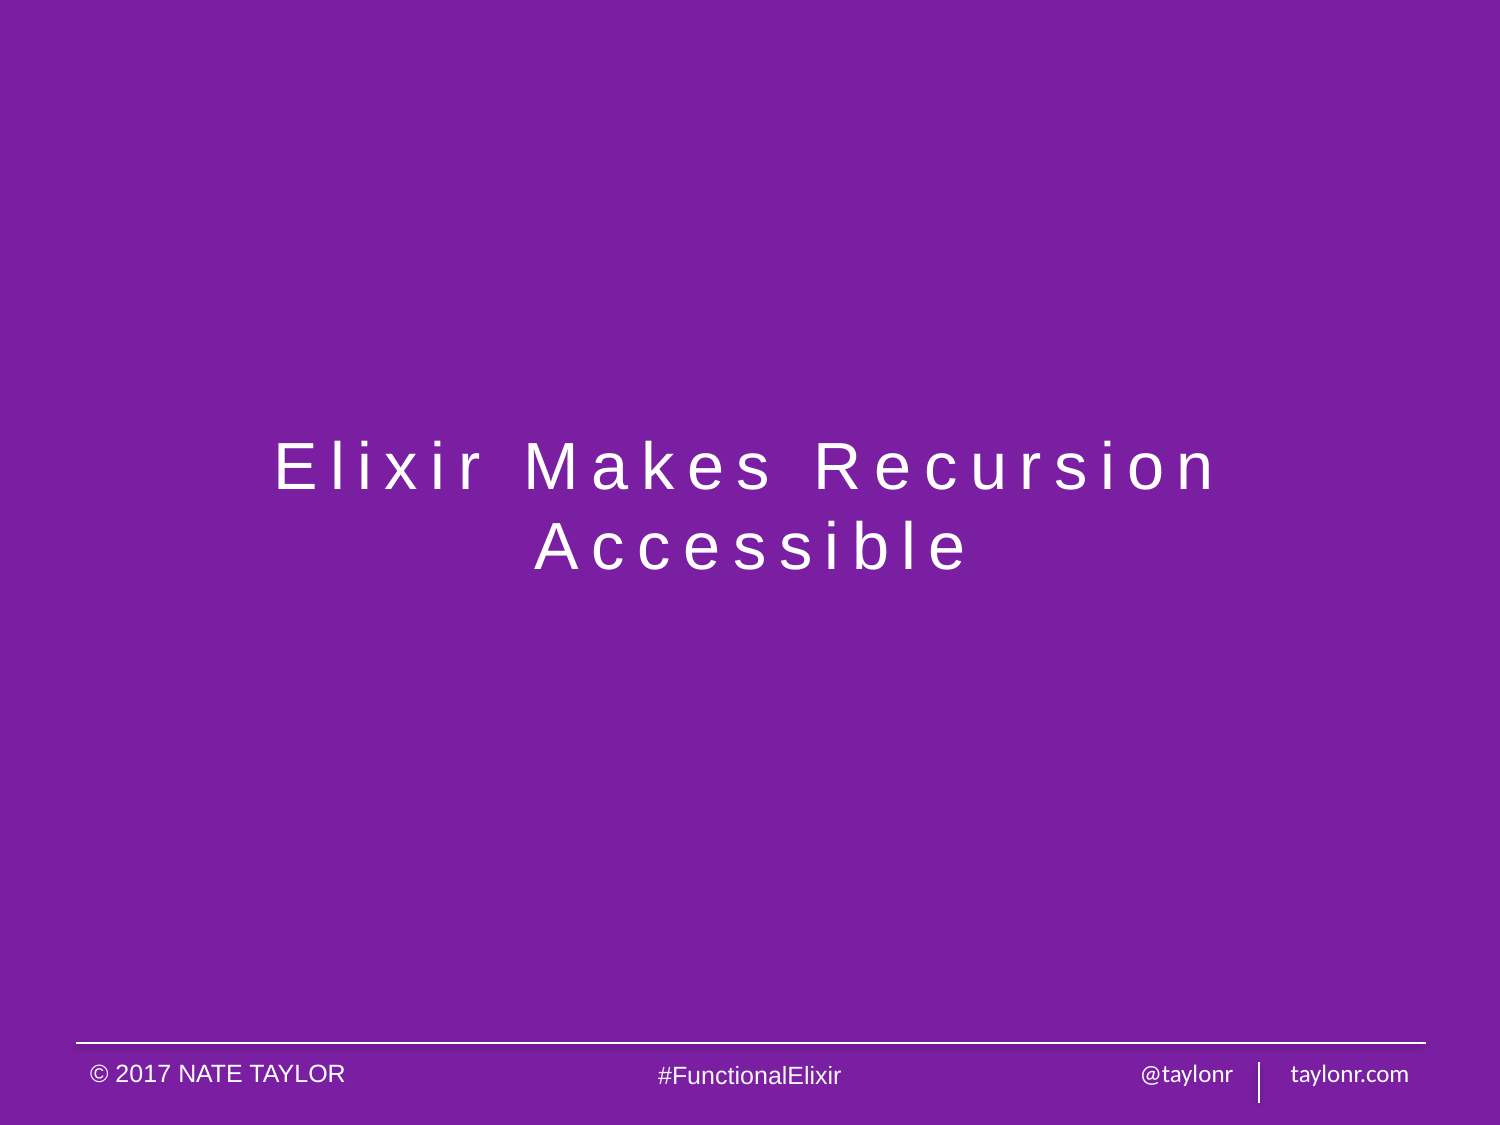

# Elixir Makes Recursion Accessible
© 2017 NATE TAYLOR
@taylonr          taylonr.com
#FunctionalElixir